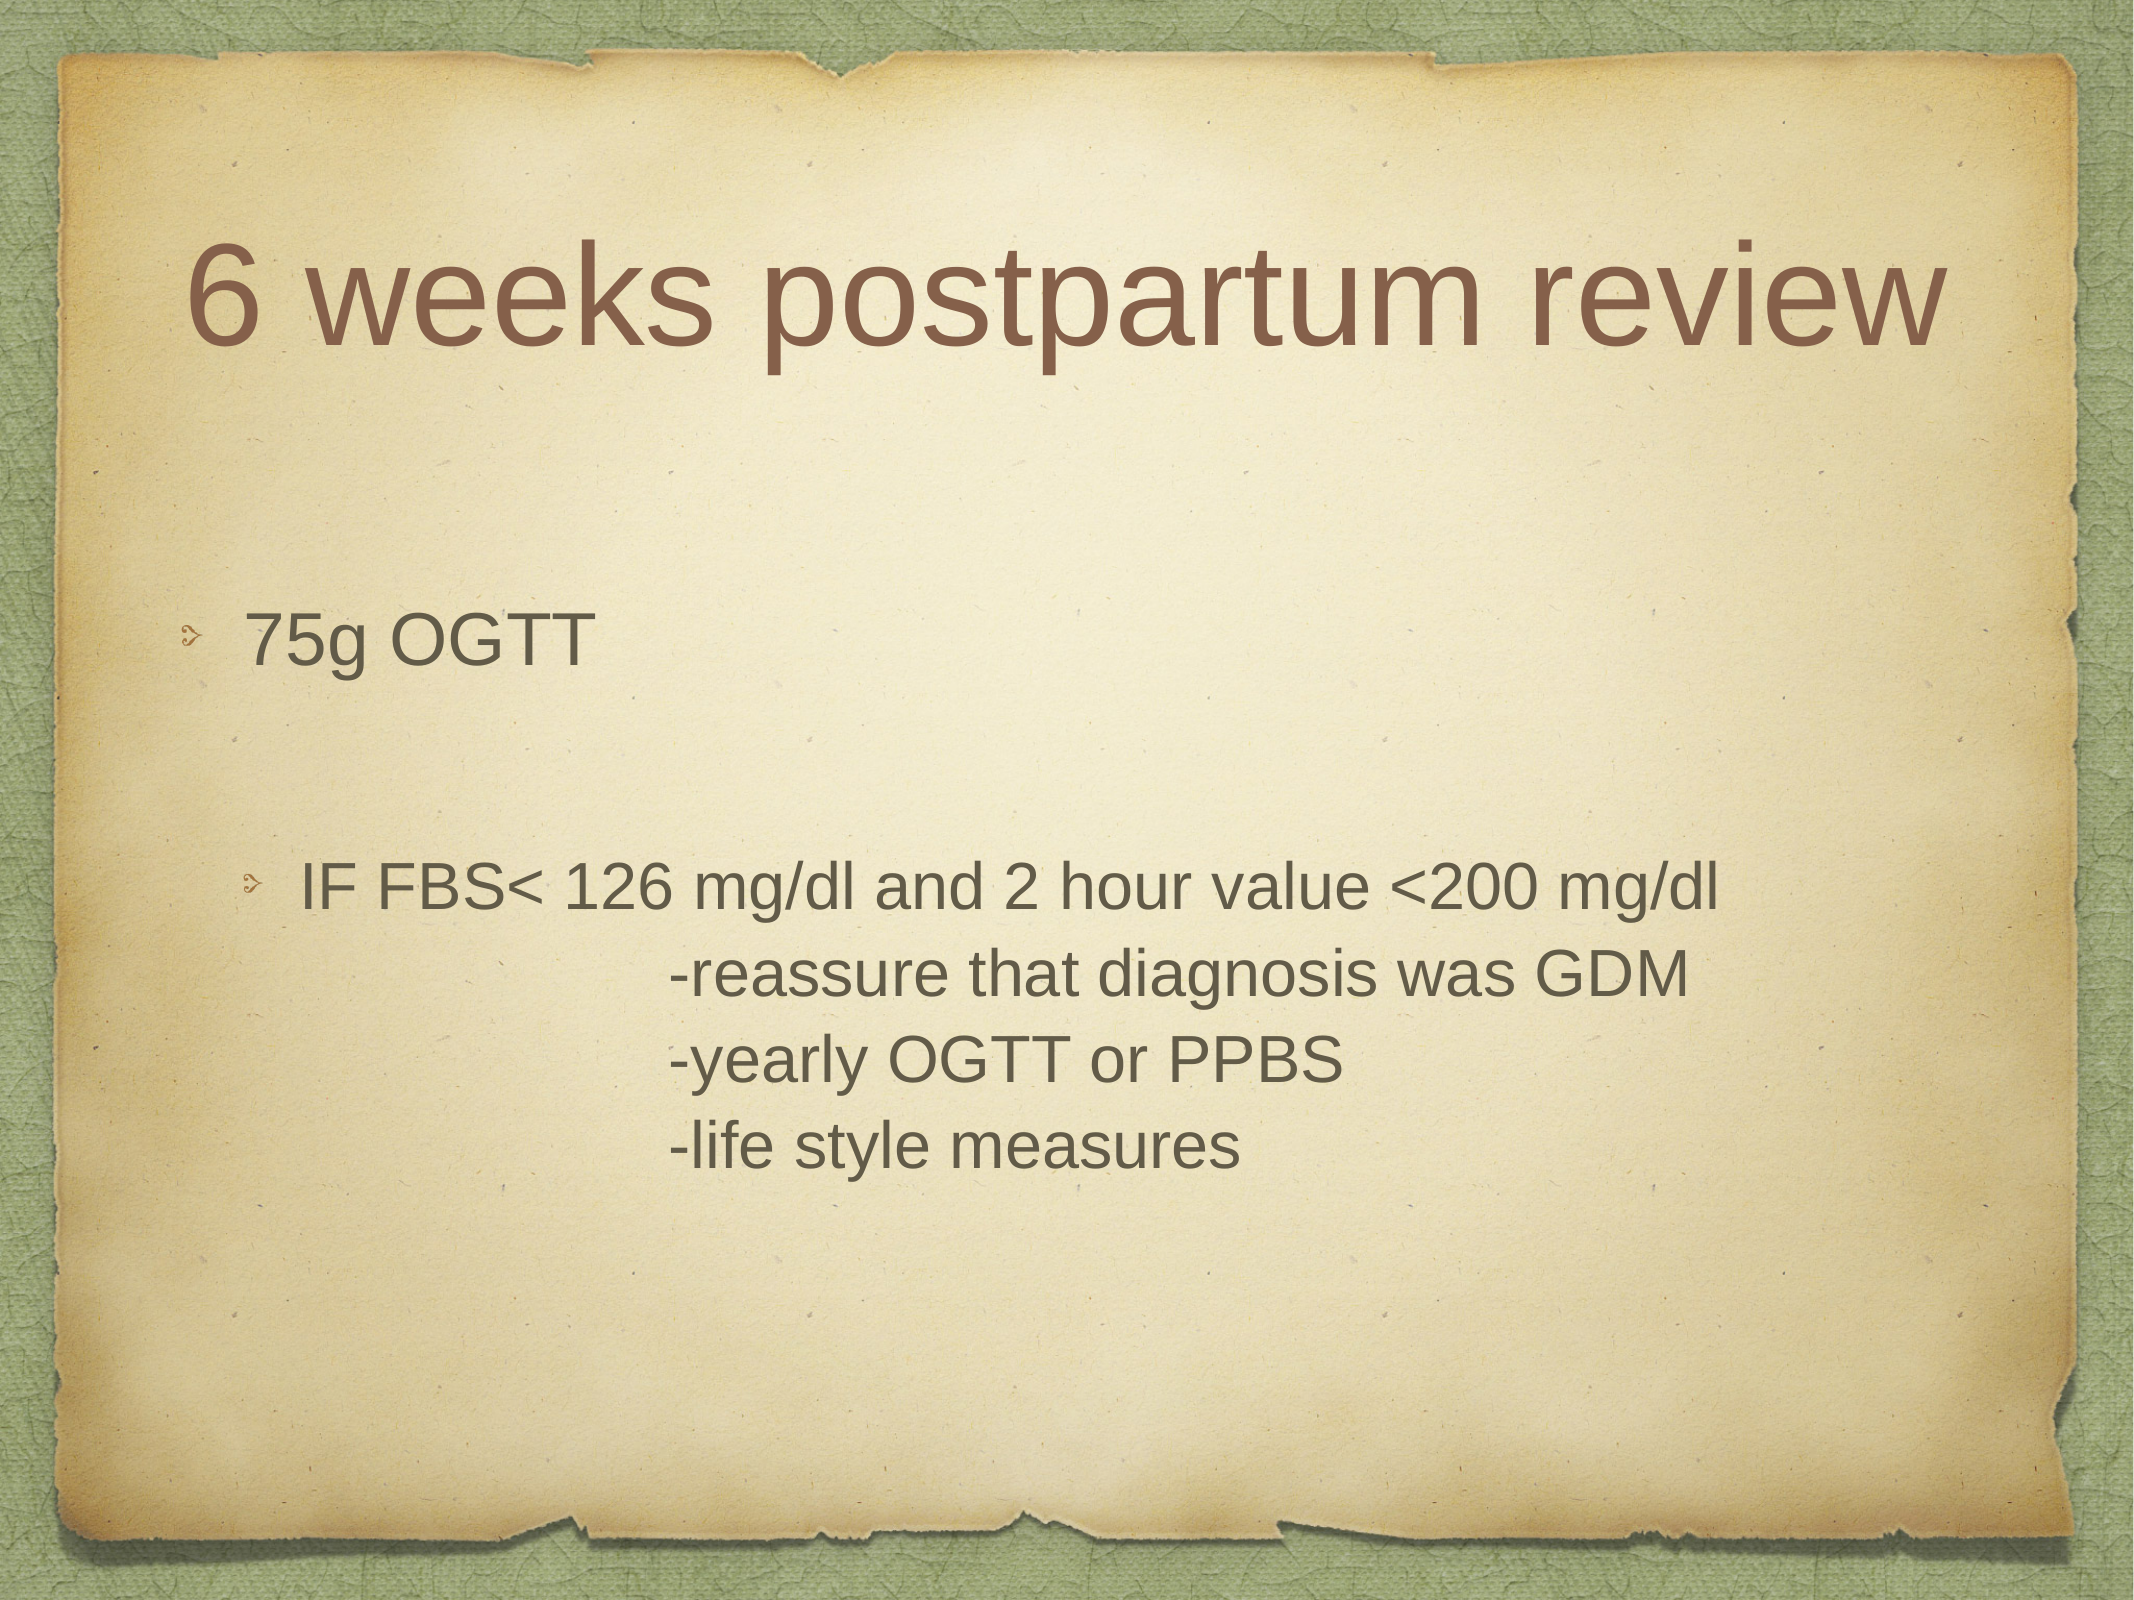

# 6 weeks postpartum review
75g OGTT

IF FBS< 126 mg/dl and 2 hour value <200 mg/dl
			-reassure that diagnosis was GDM
			-yearly OGTT or PPBS
			-life style measures